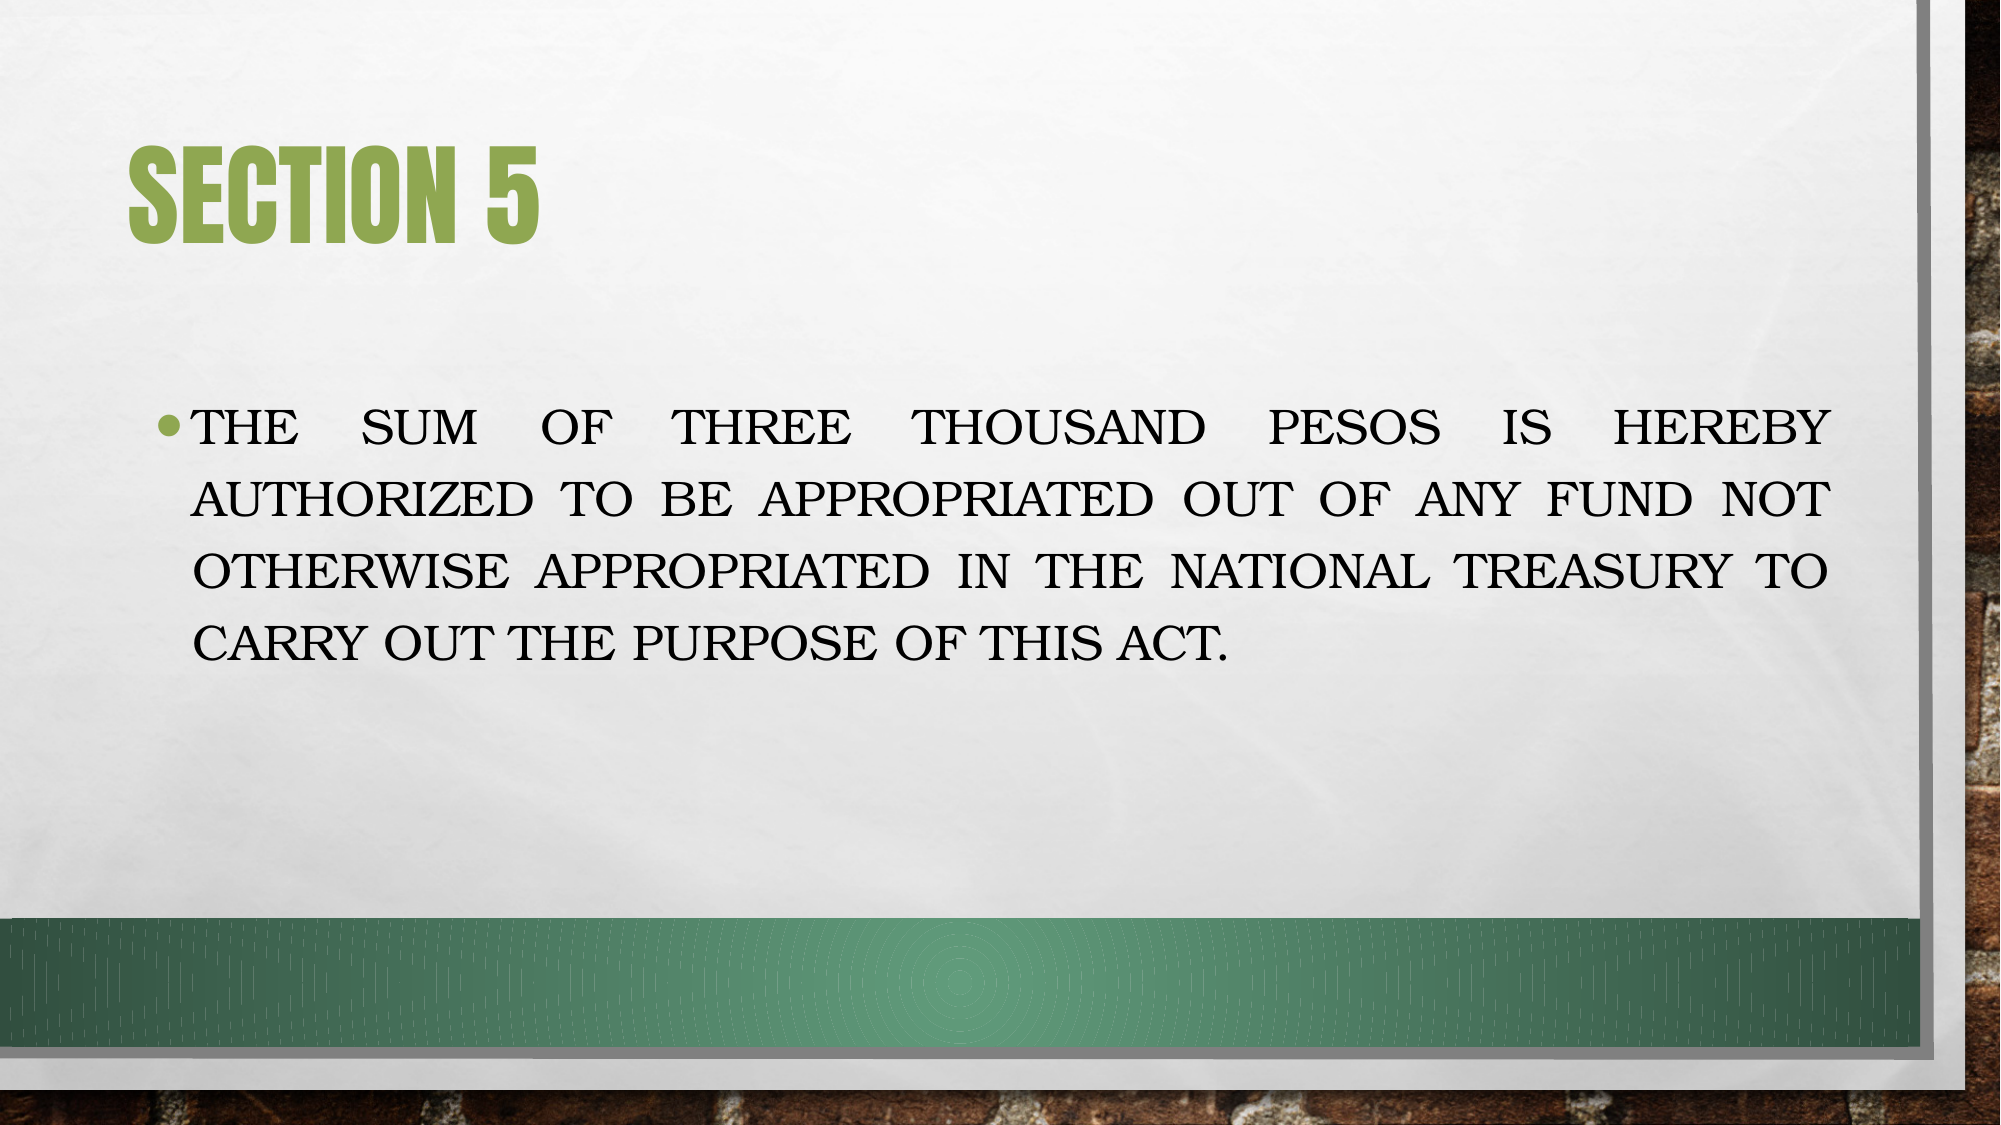

# SECTION 5
The sum of three thousand pesos is hereby authorized to be appropriated out of any fund not otherwise appropriated in the National Treasury to carry out the purpose of this Act.